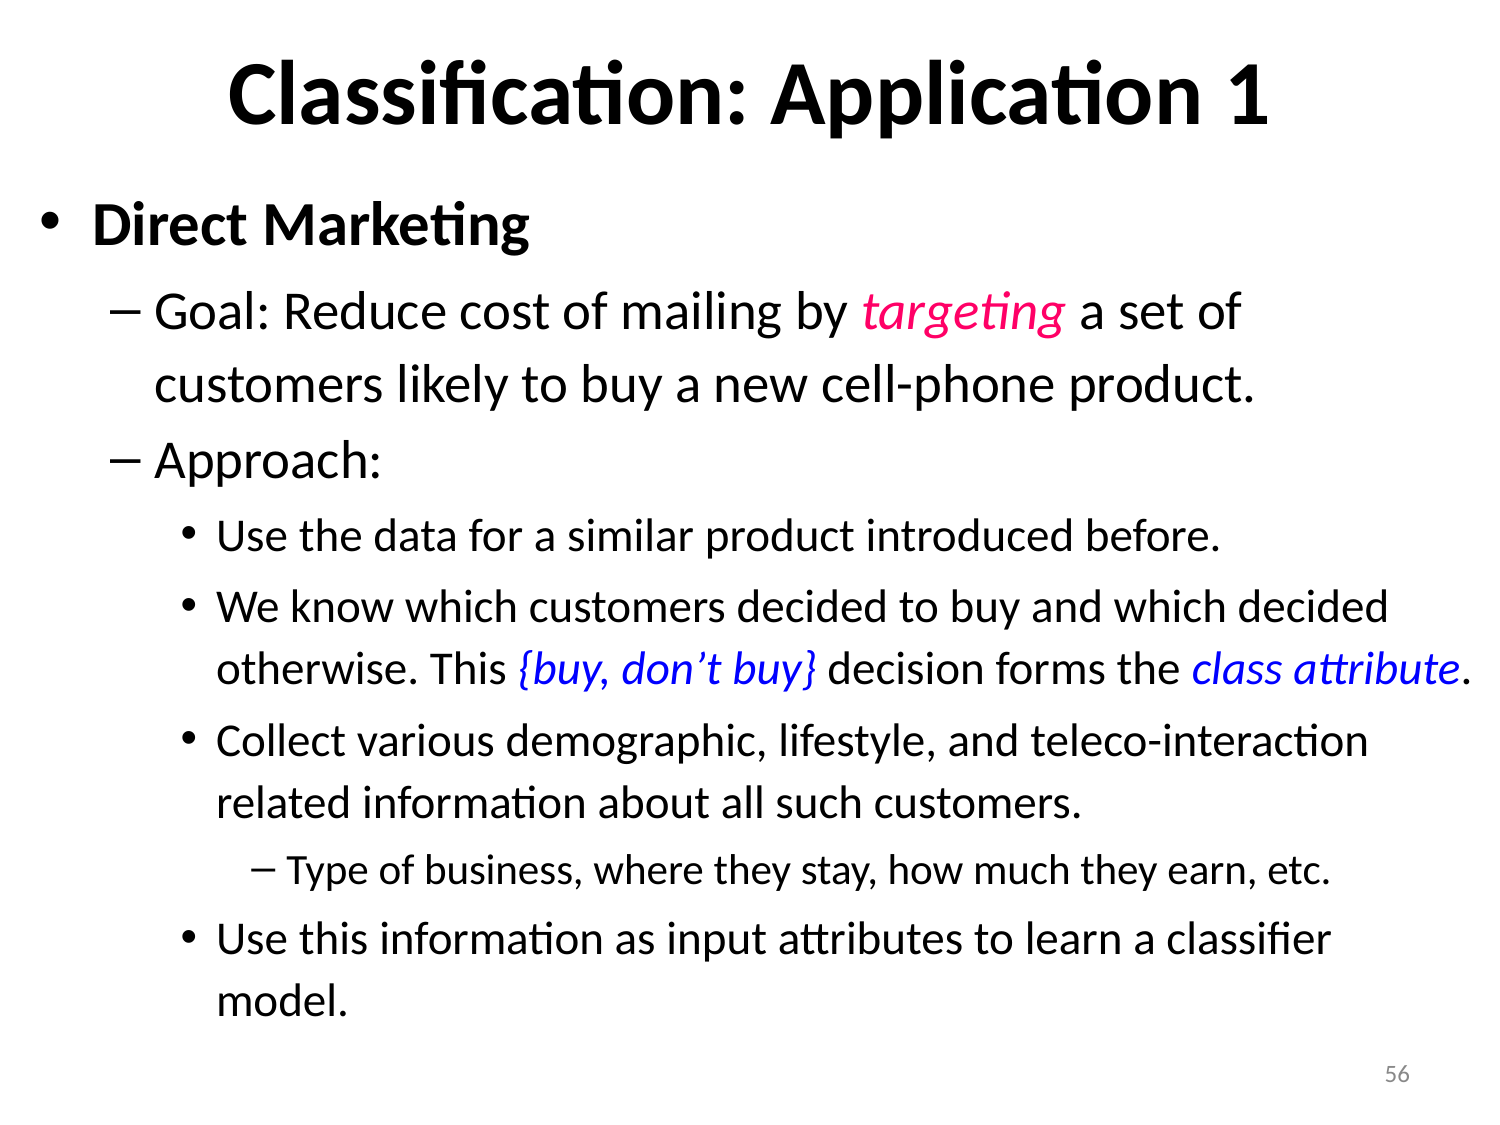

# Classification: Application 1
Direct Marketing
Goal: Reduce cost of mailing by targeting a set of customers likely to buy a new cell-phone product.
Approach:
Use the data for a similar product introduced before.
We know which customers decided to buy and which decided otherwise. This {buy, don’t buy} decision forms the class attribute.
Collect various demographic, lifestyle, and teleco-interaction related information about all such customers.
Type of business, where they stay, how much they earn, etc.
Use this information as input attributes to learn a classifier model.
56